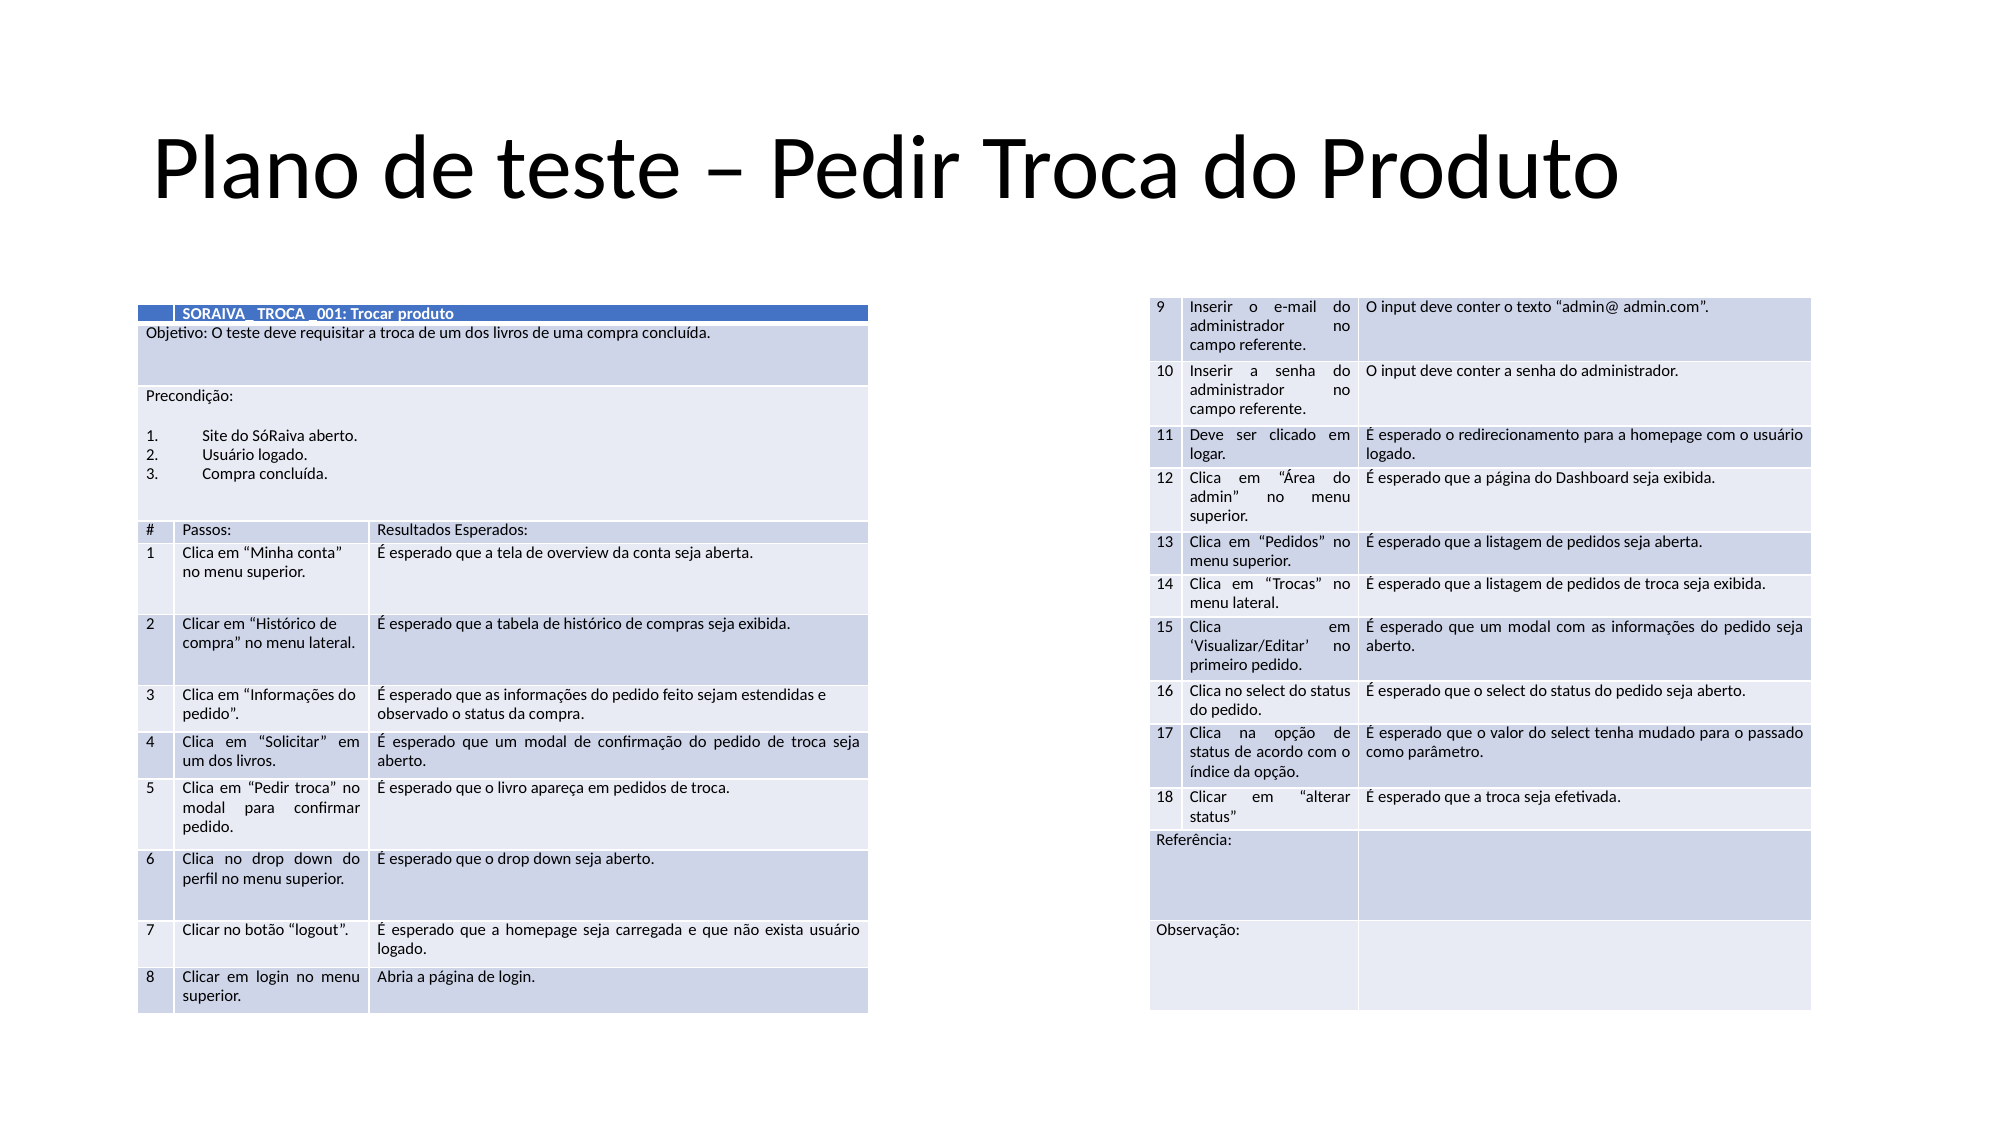

# Plano de teste – Pedir Troca do Produto
| 9 | Inserir o e-mail do administrador no campo referente. | O input deve conter o texto “admin@ admin.com”. |
| --- | --- | --- |
| 10 | Inserir a senha do administrador no campo referente. | O input deve conter a senha do administrador. |
| 11 | Deve ser clicado em logar. | É esperado o redirecionamento para a homepage com o usuário logado. |
| 12 | Clica em “Área do admin” no menu superior. | É esperado que a página do Dashboard seja exibida. |
| 13 | Clica em “Pedidos” no menu superior. | É esperado que a listagem de pedidos seja aberta. |
| 14 | Clica em “Trocas” no menu lateral. | É esperado que a listagem de pedidos de troca seja exibida. |
| 15 | Clica em ‘Visualizar/Editar’ no primeiro pedido. | É esperado que um modal com as informações do pedido seja aberto. |
| 16 | Clica no select do status do pedido. | É esperado que o select do status do pedido seja aberto. |
| 17 | Clica na opção de status de acordo com o índice da opção. | É esperado que o valor do select tenha mudado para o passado como parâmetro. |
| 18 | Clicar em “alterar status” | É esperado que a troca seja efetivada. |
| Referência: |  |  |
| Observação: |  |  |
|  | SORAIVA\_ TROCA \_001: Trocar produto |  |
| --- | --- | --- |
| Objetivo: O teste deve requisitar a troca de um dos livros de uma compra concluída. |  |  |
| Precondição: Site do SóRaiva aberto. Usuário logado. Compra concluída. |  |  |
| # | Passos: | Resultados Esperados: |
| 1 | Clica em “Minha conta” no menu superior. | É esperado que a tela de overview da conta seja aberta. |
| 2 | Clicar em “Histórico de compra” no menu lateral. | É esperado que a tabela de histórico de compras seja exibida. |
| 3 | Clica em “Informações do pedido”. | É esperado que as informações do pedido feito sejam estendidas e observado o status da compra. |
| 4 | Clica em “Solicitar” em um dos livros. | É esperado que um modal de confirmação do pedido de troca seja aberto. |
| 5 | Clica em “Pedir troca” no modal para confirmar pedido. | É esperado que o livro apareça em pedidos de troca. |
| 6 | Clica no drop down do perfil no menu superior. | É esperado que o drop down seja aberto. |
| 7 | Clicar no botão “logout”. | É esperado que a homepage seja carregada e que não exista usuário logado. |
| 8 | Clicar em login no menu superior. | Abria a página de login. |